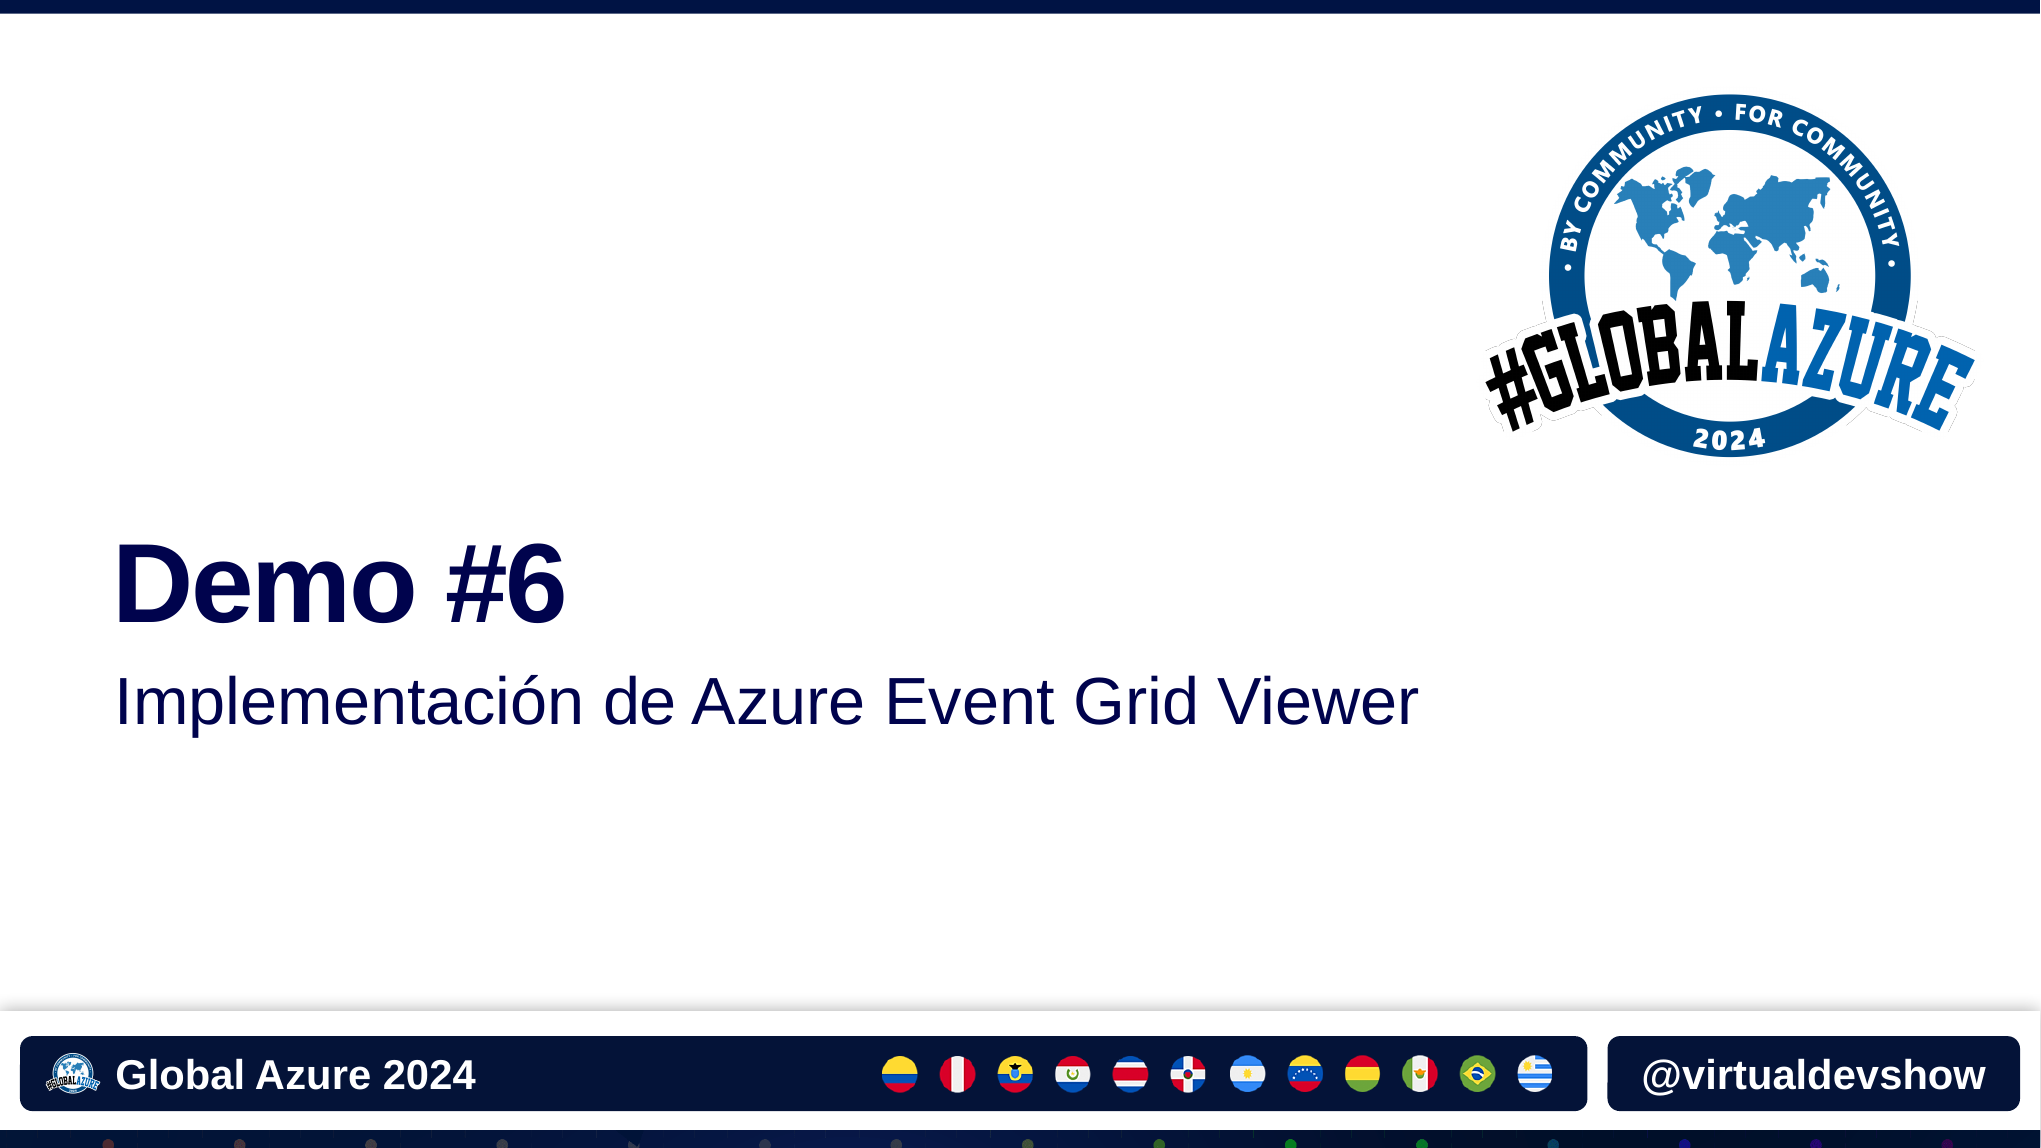

# Demo #6
Implementación de Azure Event Grid Viewer